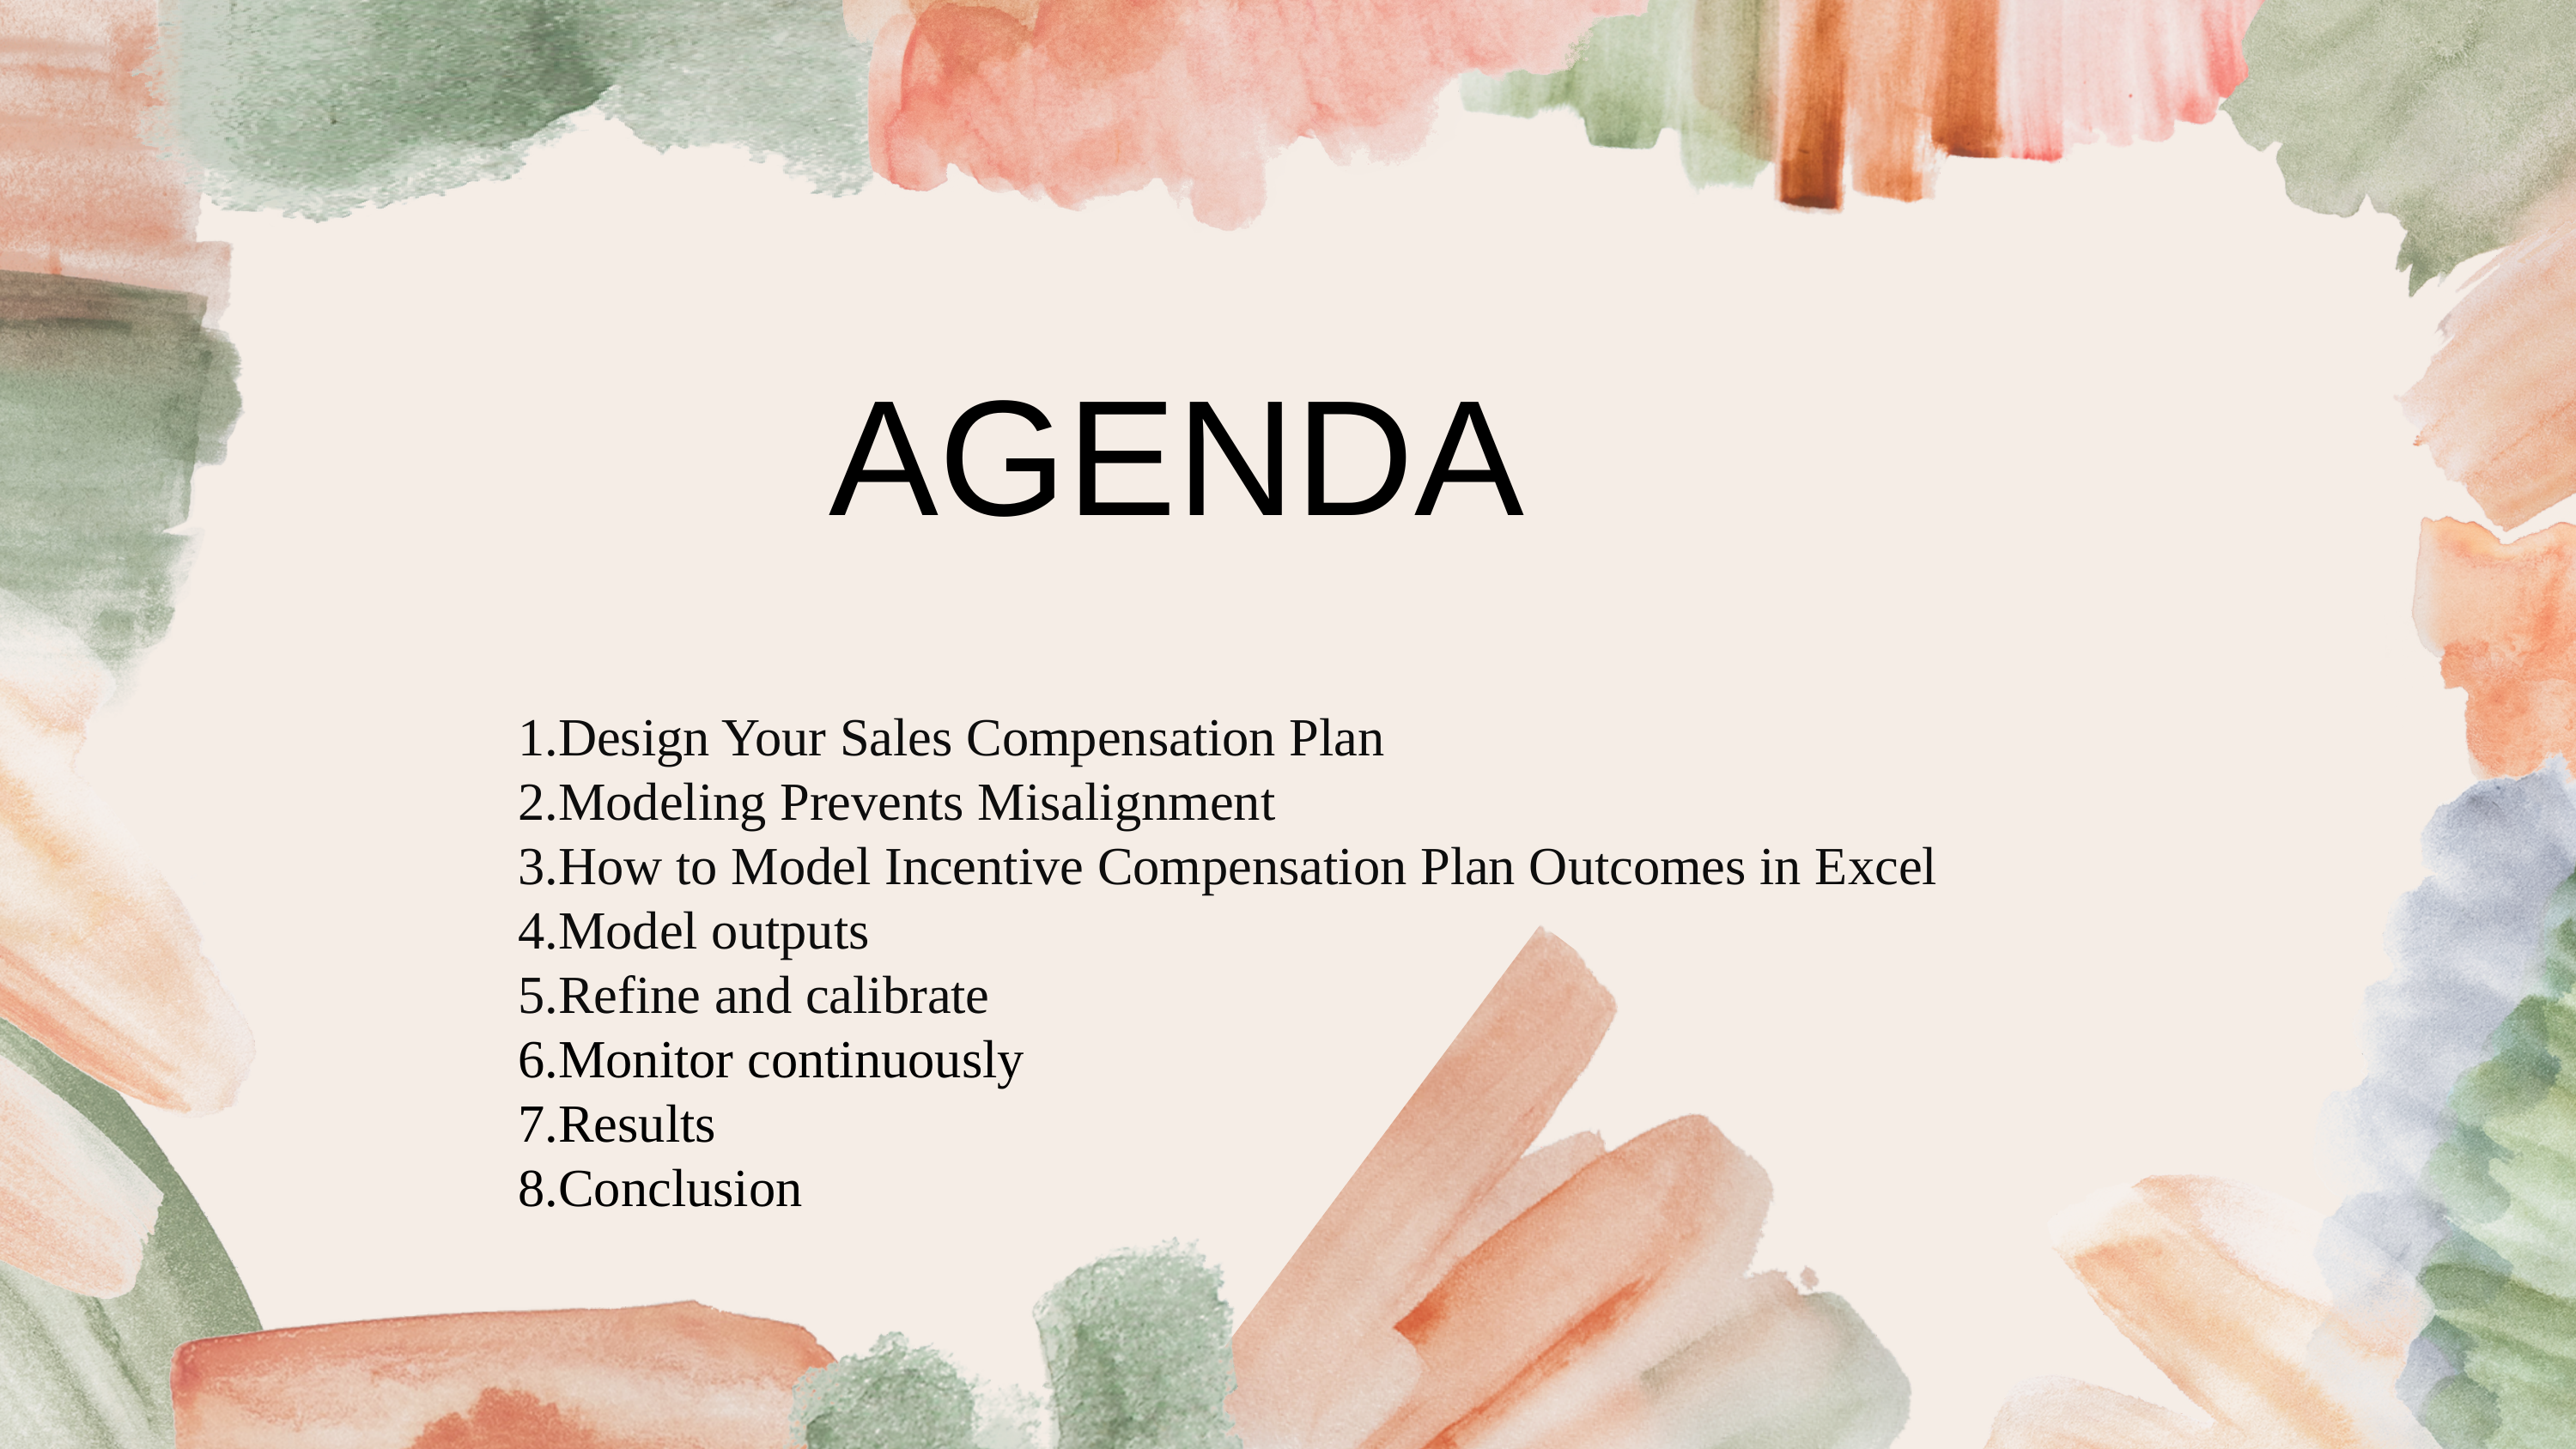

AGENDA

Design Your Sales Compensation Plan
Modeling Prevents Misalignment
How to Model Incentive Compensation Plan Outcomes in Excel
Model outputs
Refine and calibrate
Monitor continuously
Results
Conclusion